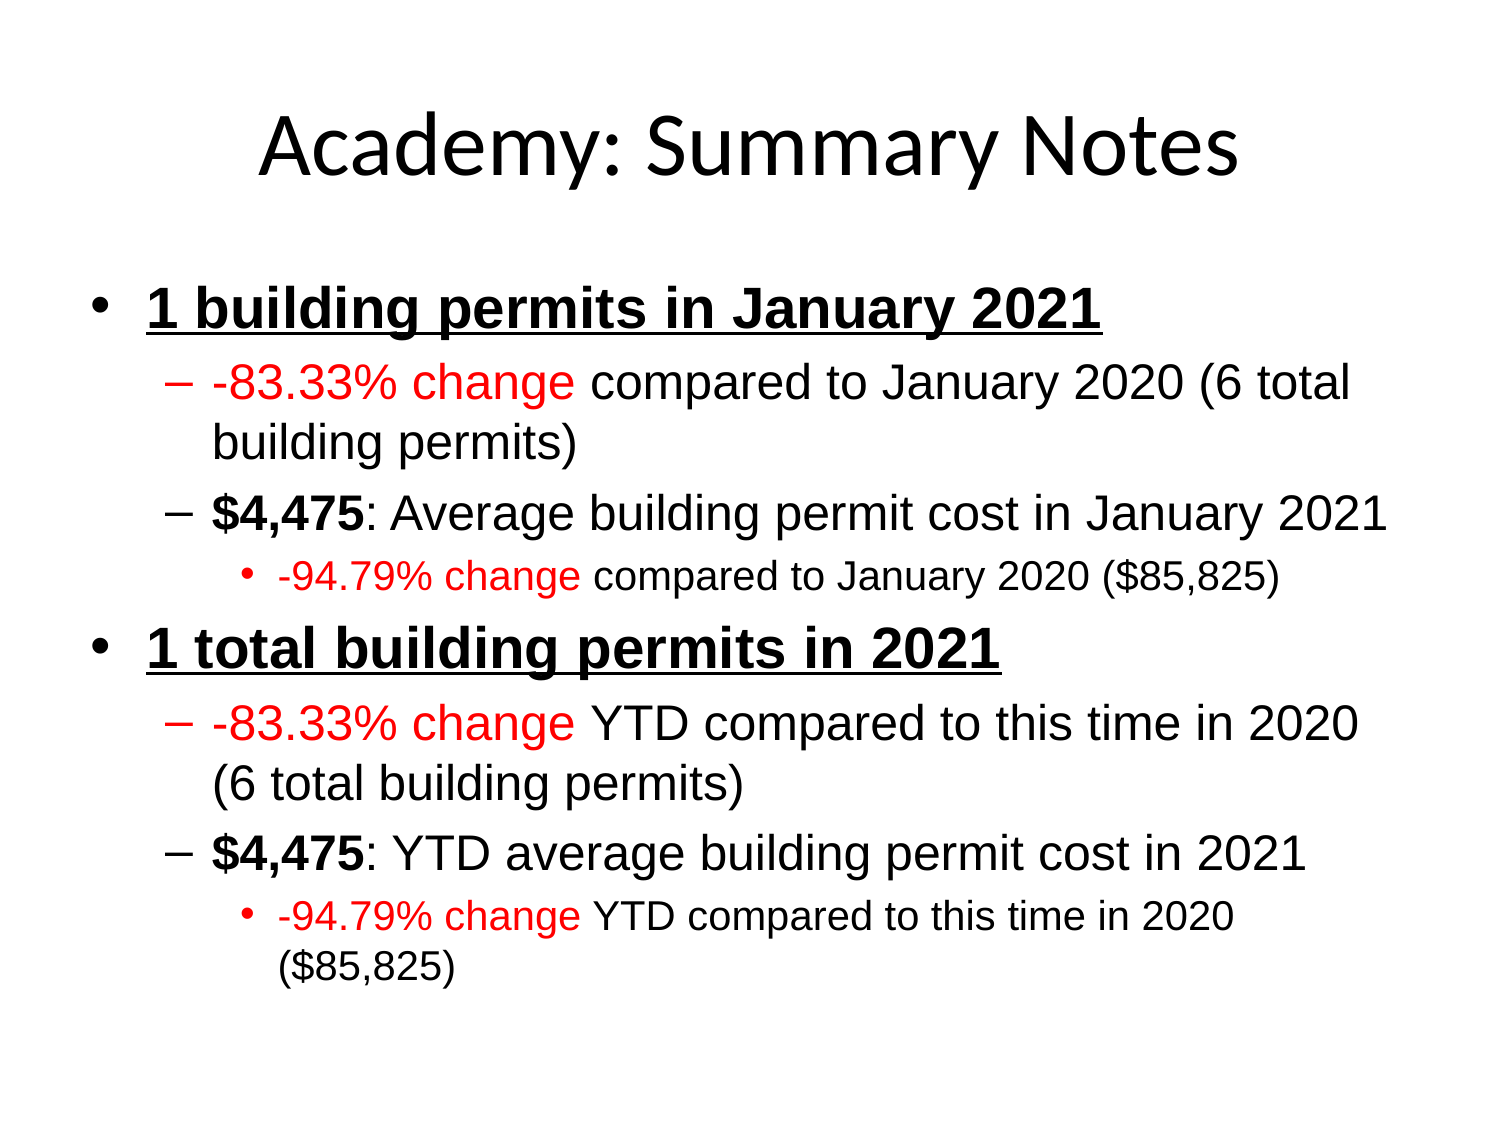

# Academy: Summary Notes
1 building permits in January 2021
-83.33% change compared to January 2020 (6 total building permits)
$4,475: Average building permit cost in January 2021
-94.79% change compared to January 2020 ($85,825)
1 total building permits in 2021
-83.33% change YTD compared to this time in 2020 (6 total building permits)
$4,475: YTD average building permit cost in 2021
-94.79% change YTD compared to this time in 2020 ($85,825)